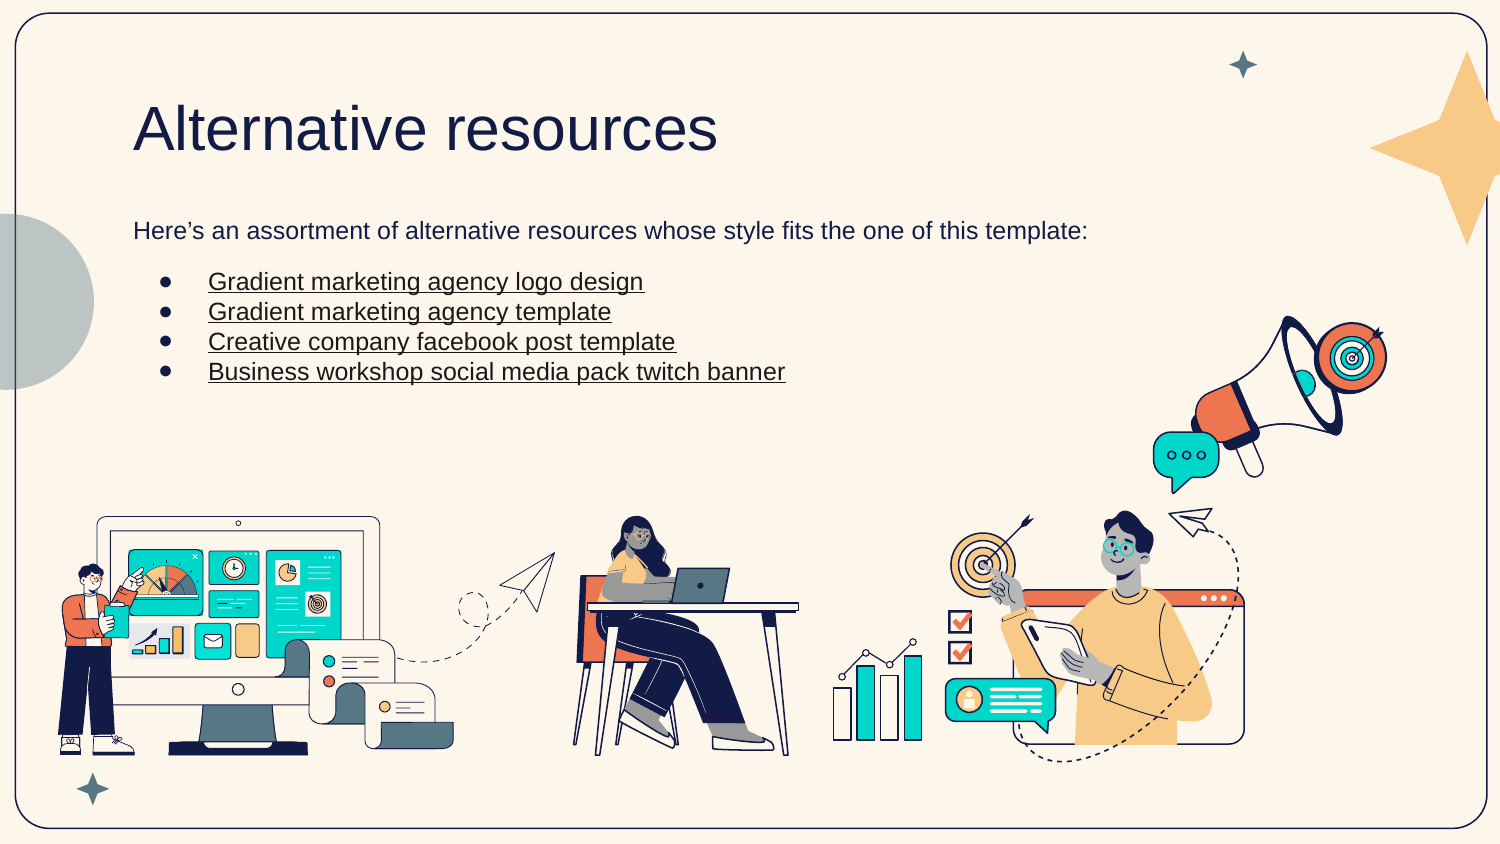

# Alternative resources
Here’s an assortment of alternative resources whose style fits the one of this template:
Gradient marketing agency logo design
Gradient marketing agency template
Creative company facebook post template
Business workshop social media pack twitch banner